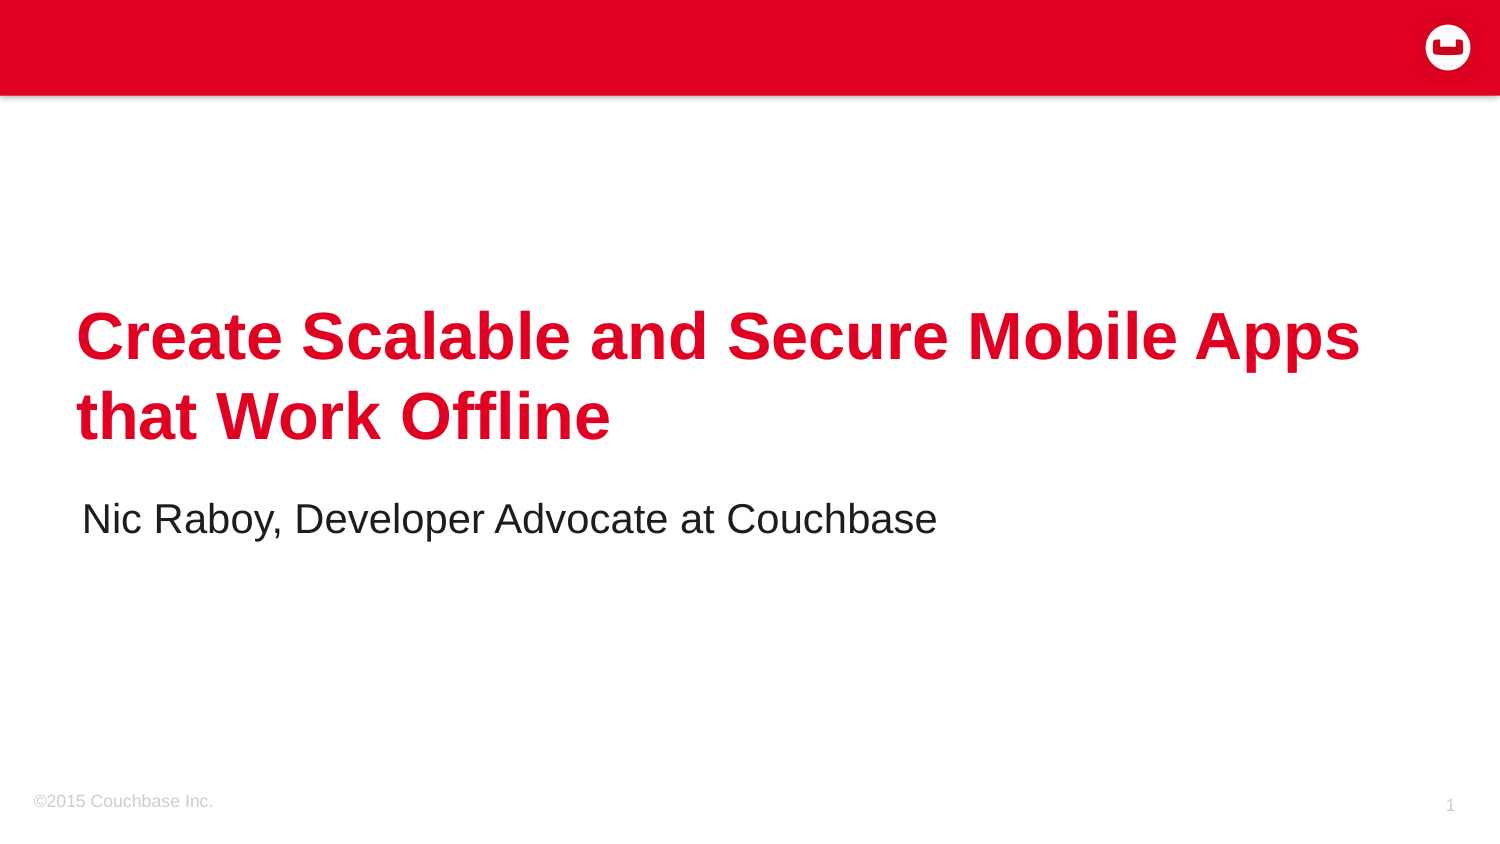

Create Scalable and Secure Mobile Apps that Work Offline
Nic Raboy, Developer Advocate at Couchbase